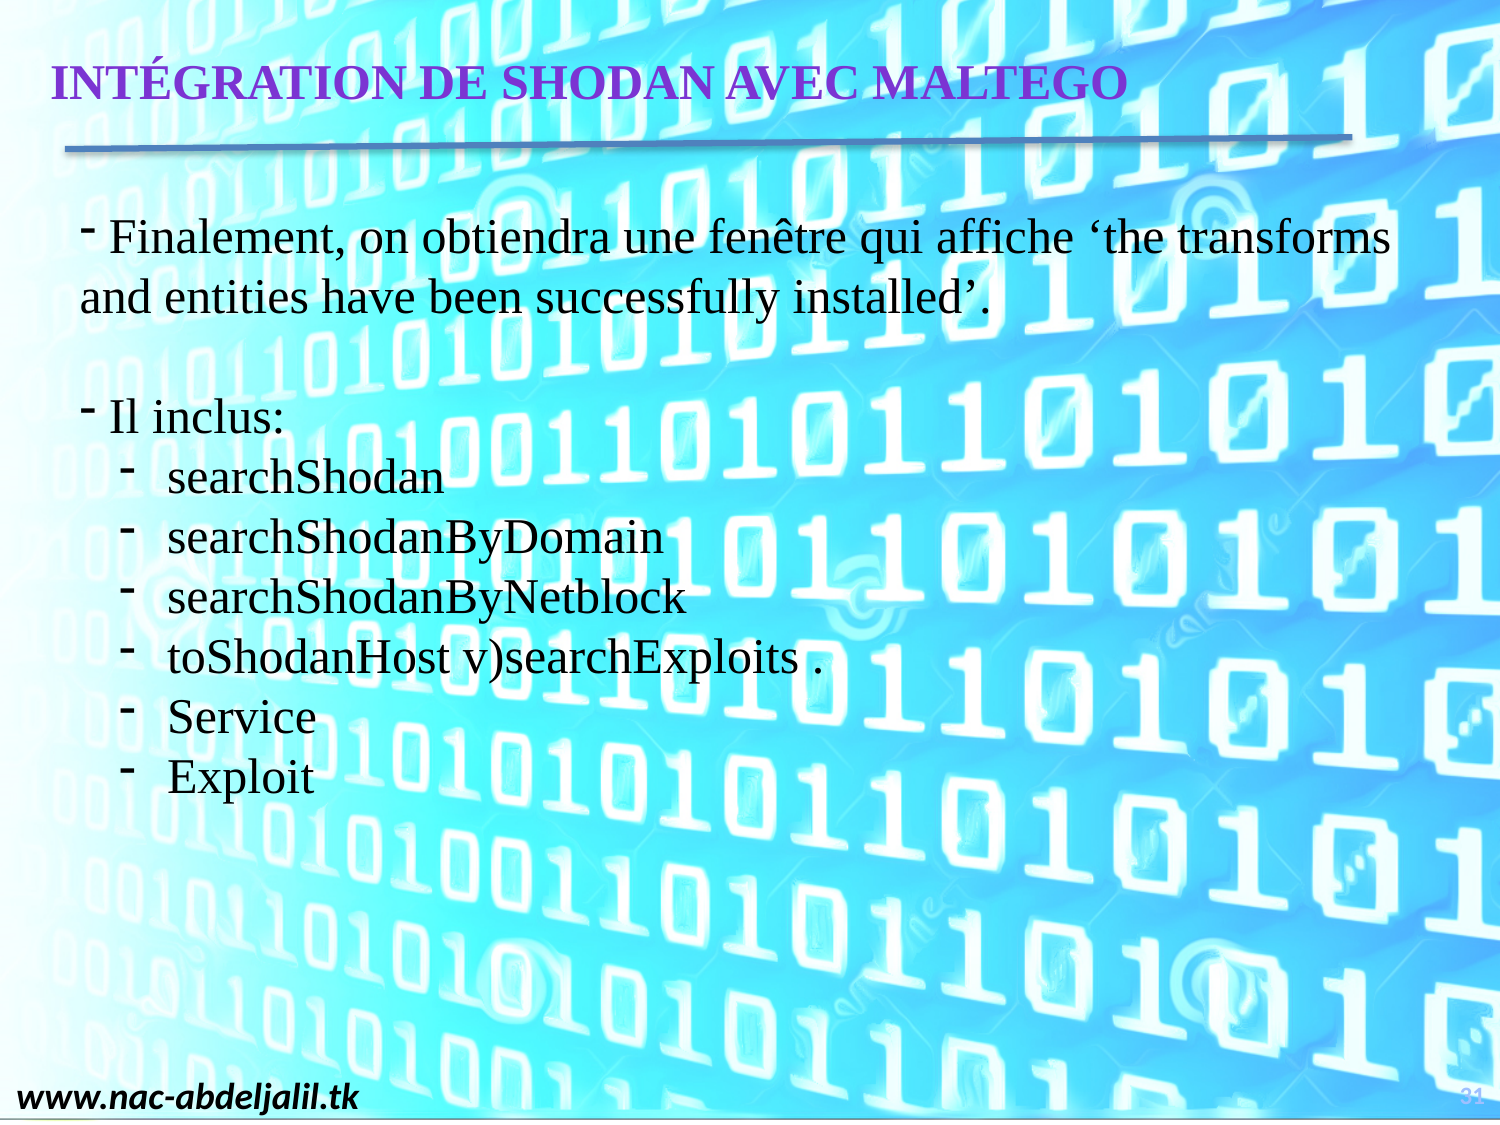

Intégration de Shodan avec Maltego
 Finalement, on obtiendra une fenêtre qui affiche ‘the transforms and entities have been successfully installed’.

 Il inclus:
 searchShodan
 searchShodanByDomain
 searchShodanByNetblock
 toShodanHost v)searchExploits .
 Service
 Exploit

31